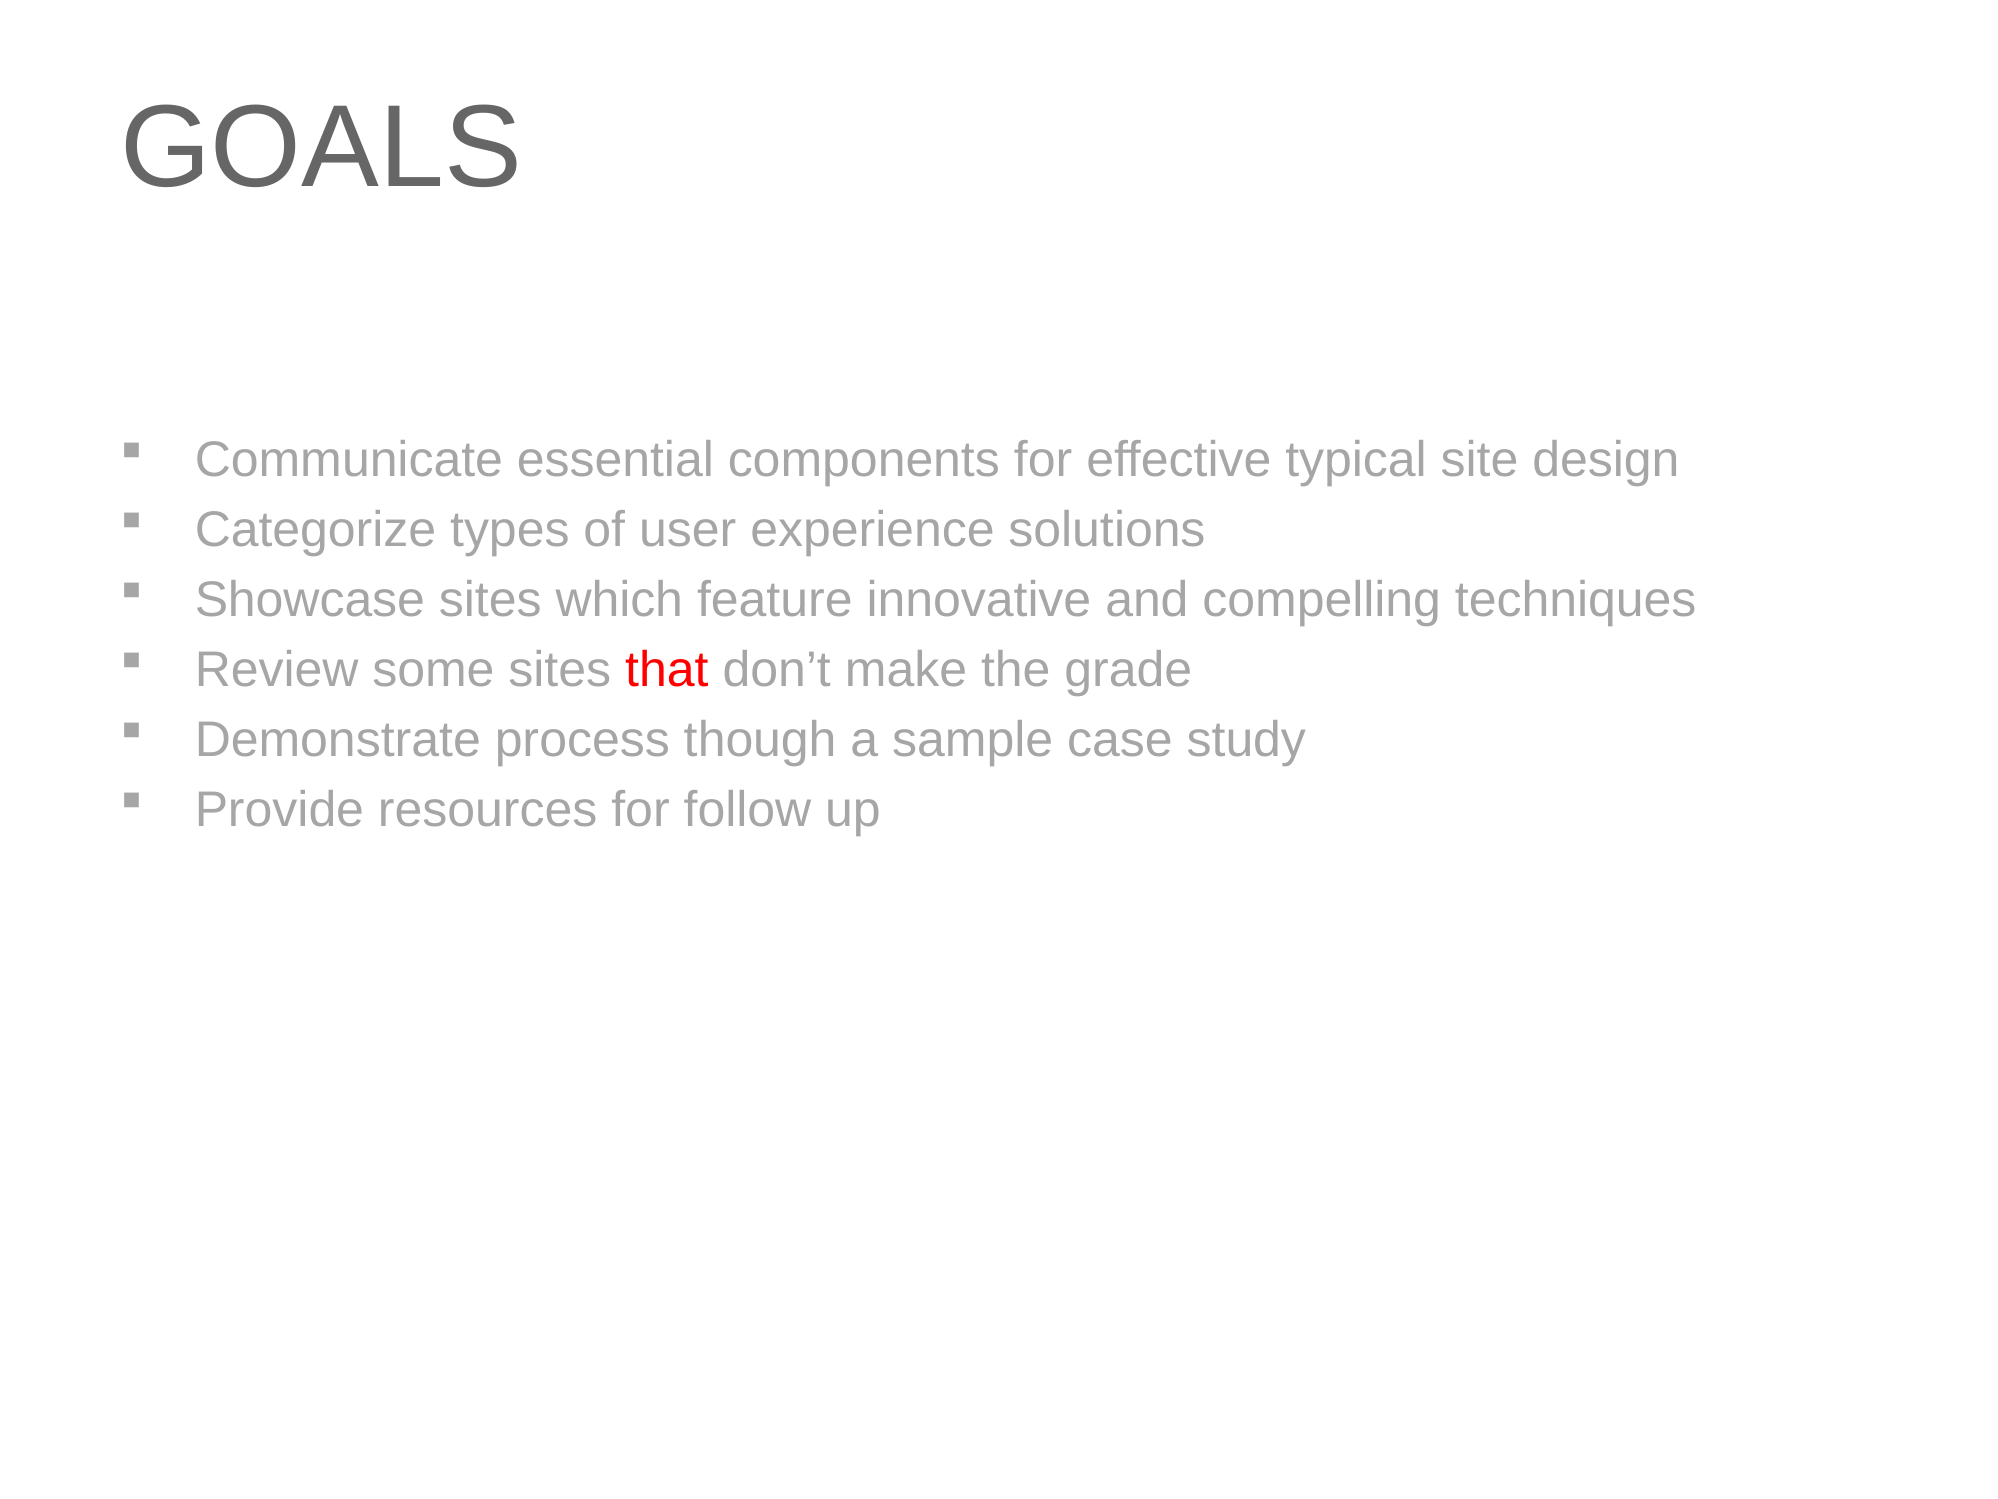

# GOALS

Communicate essential components for effective typical site design
Categorize types of user experience solutions
Showcase sites which feature innovative and compelling techniques
Review some sites that don’t make the grade
Demonstrate process though a sample case study
Provide resources for follow up